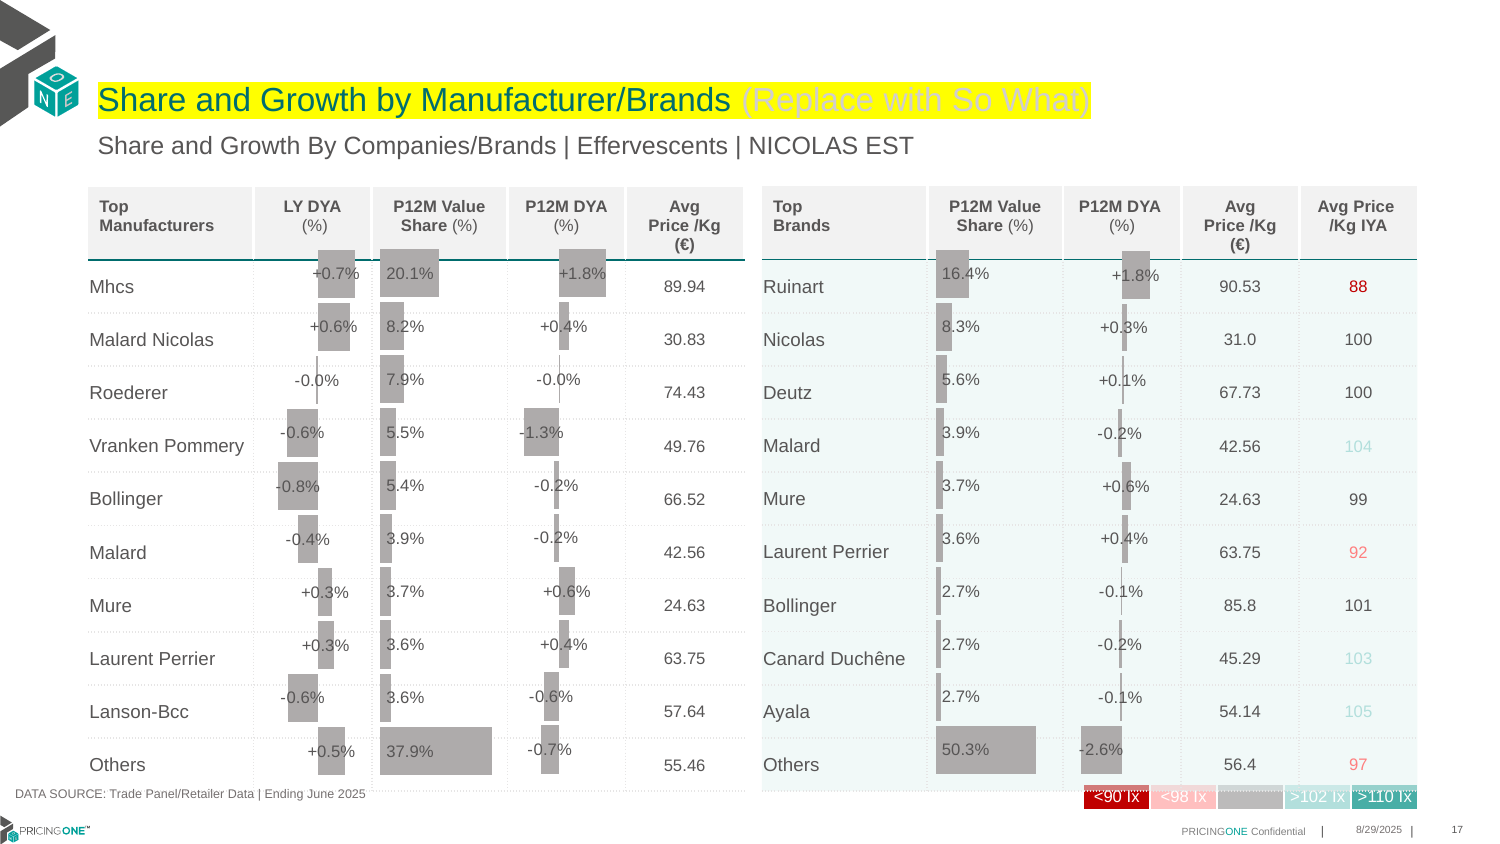

# Share and Growth by Manufacturer/Brands (Replace with So What)

Share and Growth By Companies/Brands | Effervescents | NICOLAS EST
| Top Brands | P12M Value Share (%) | P12M DYA (%) | Avg Price /Kg (€) | Avg Price /Kg IYA |
| --- | --- | --- | --- | --- |
| Ruinart |  |  | 90.53 | 88 |
| Nicolas |  |  | 31.0 | 100 |
| Deutz |  |  | 67.73 | 100 |
| Malard |  |  | 42.56 | 104 |
| Mure |  |  | 24.63 | 99 |
| Laurent Perrier |  |  | 63.75 | 92 |
| Bollinger |  |  | 85.8 | 101 |
| Canard Duchêne |  |  | 45.29 | 103 |
| Ayala |  |  | 54.14 | 105 |
| Others |  |  | 56.4 | 97 |
| Top Manufacturers | LY DYA (%) | P12M Value Share (%) | P12M DYA (%) | Avg Price /Kg (€) |
| --- | --- | --- | --- | --- |
| Mhcs |  |  |  | 89.94 |
| Malard Nicolas |  |  |  | 30.83 |
| Roederer |  |  |  | 74.43 |
| Vranken Pommery |  |  |  | 49.76 |
| Bollinger |  |  |  | 66.52 |
| Malard |  |  |  | 42.56 |
| Mure |  |  |  | 24.63 |
| Laurent Perrier |  |  |  | 63.75 |
| Lanson-Bcc |  |  |  | 57.64 |
| Others |  |  |  | 55.46 |

### Chart

| Category | Share DYA P12M |
|---|---|
| None | 0.017727297380037227 |

### Chart

| Category | Value Share P12M |
|---|---|
| None | 0.20103415112609205 |

### Chart

| Category | Share DYA LY |
|---|---|
| None | 0.006979343900675367 |

### Chart

| Category | Value Share |
|---|---|
| None | 0.1639475781060988 |

### Chart

| Category | Share DYA |
|---|---|
| None | 0.018179233560978725 |
DATA SOURCE: Trade Panel/Retailer Data | Ending June 2025
| <90 Ix | <98 Ix |  | >102 Ix | >110 Ix |
| --- | --- | --- | --- | --- |

8/29/2025
17